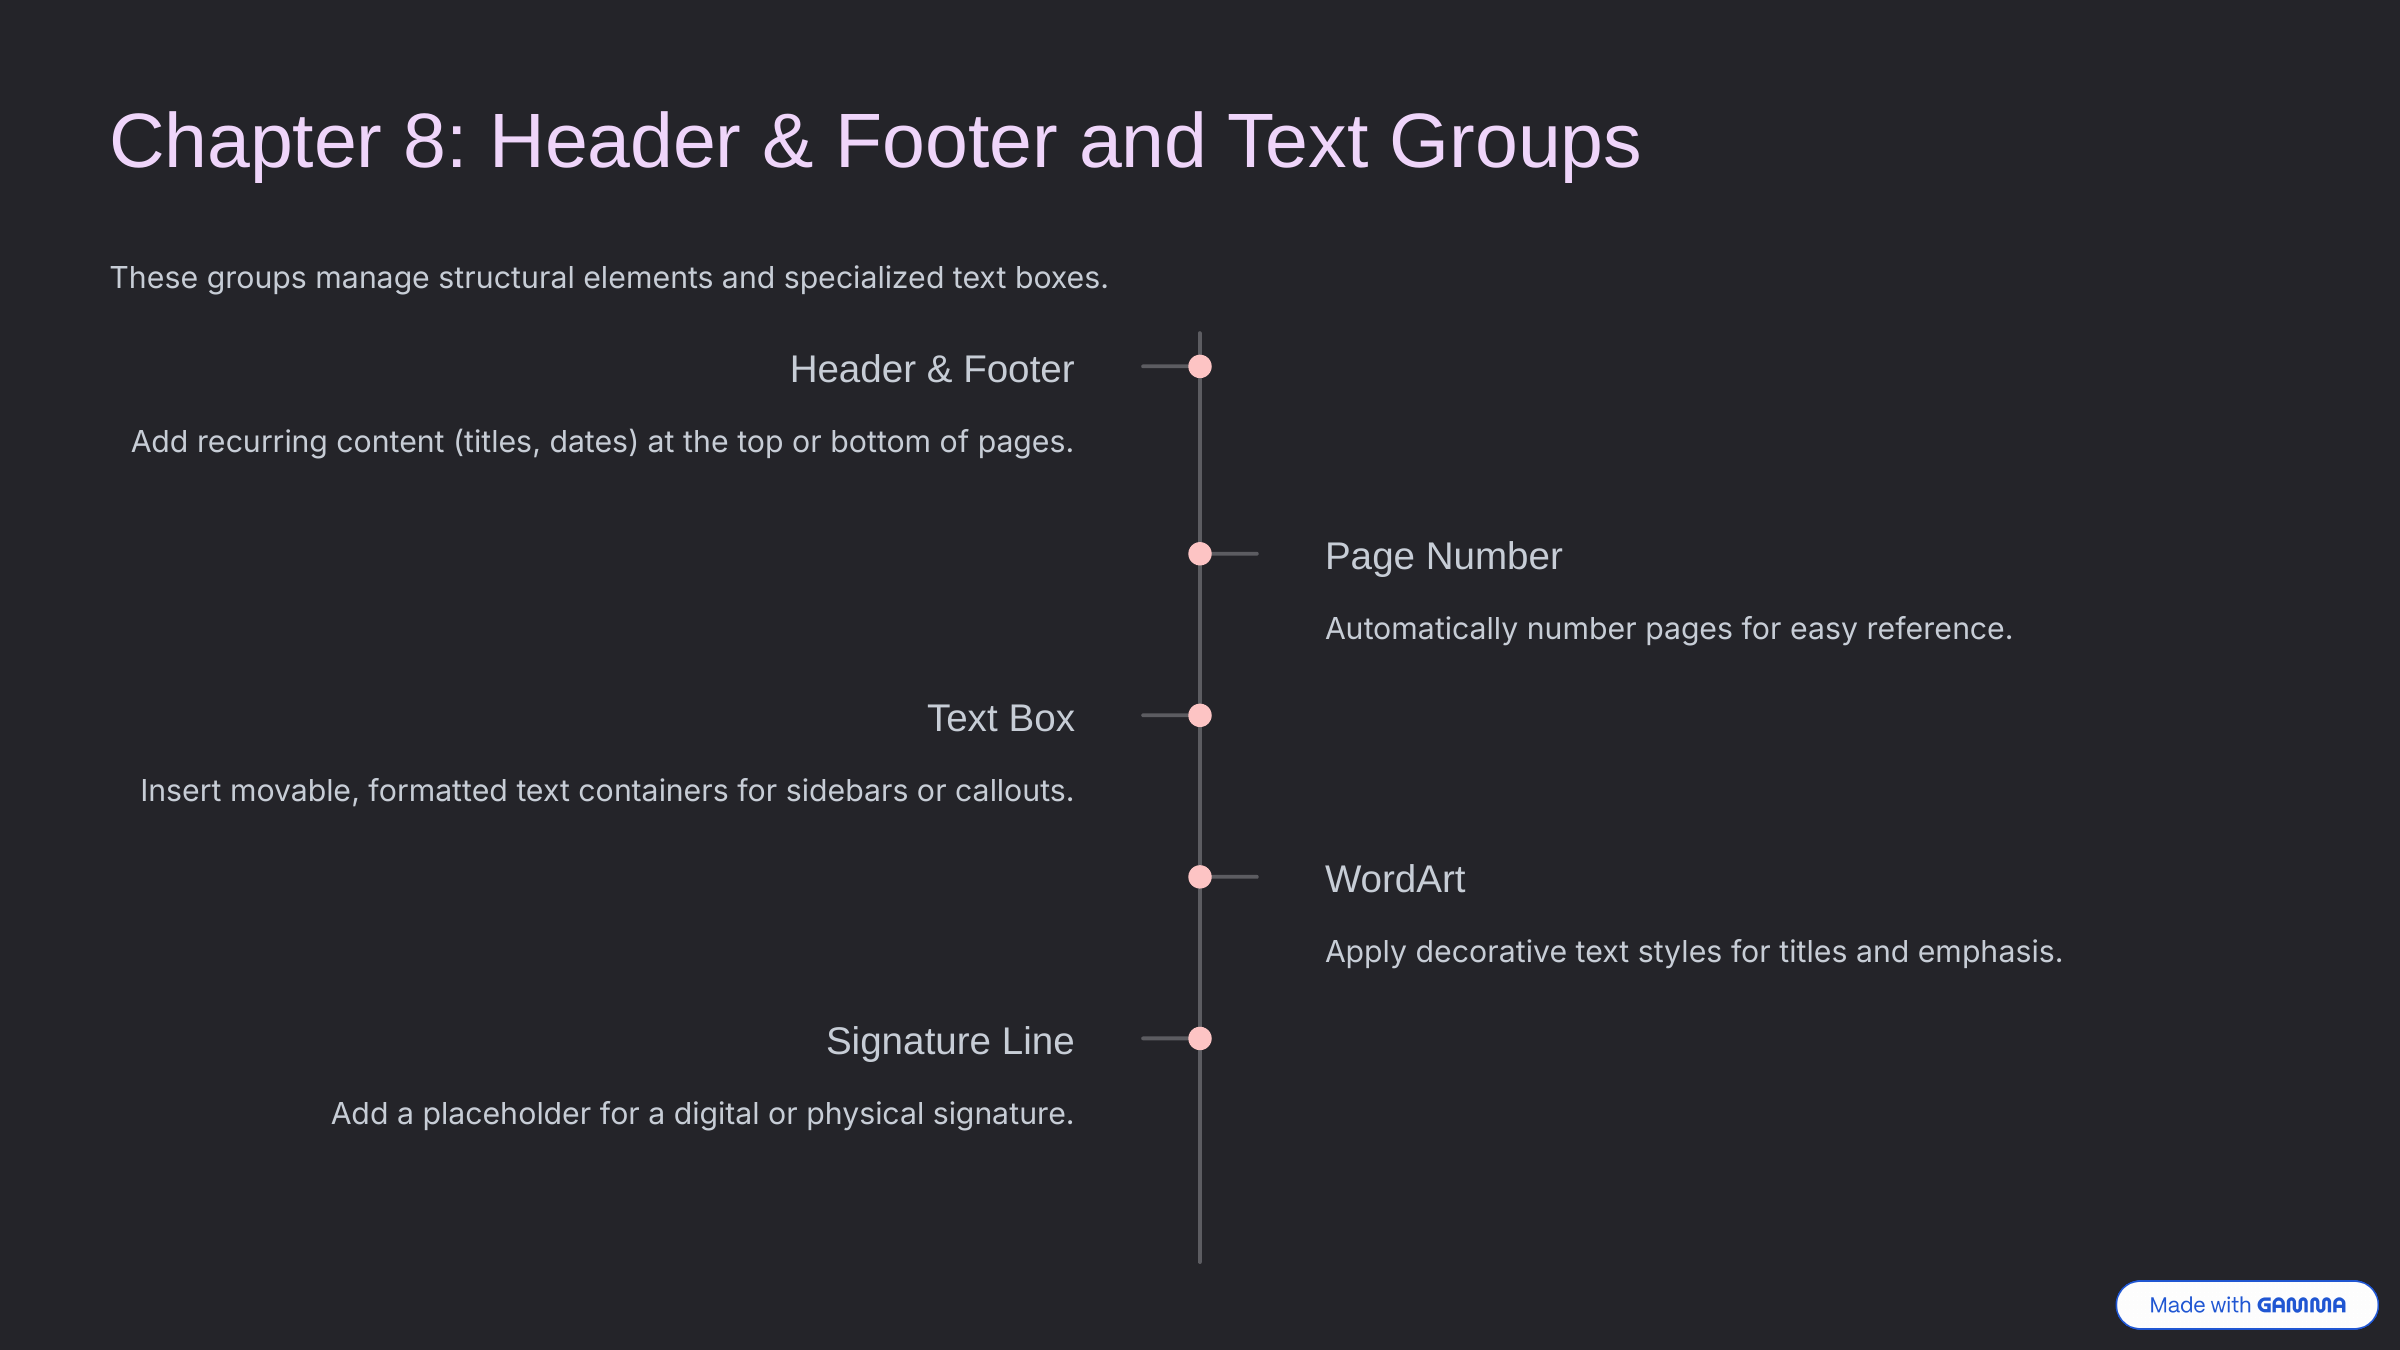

Chapter 8: Header & Footer and Text Groups
These groups manage structural elements and specialized text boxes.

Header & Footer

Add recurring content (titles, dates) at the top or bottom of pages.
Page Number

Automatically number pages for easy reference.
Text Box

Insert movable, formatted text containers for sidebars or callouts.
WordArt

Apply decorative text styles for titles and emphasis.
Signature Line

Add a placeholder for a digital or physical signature.